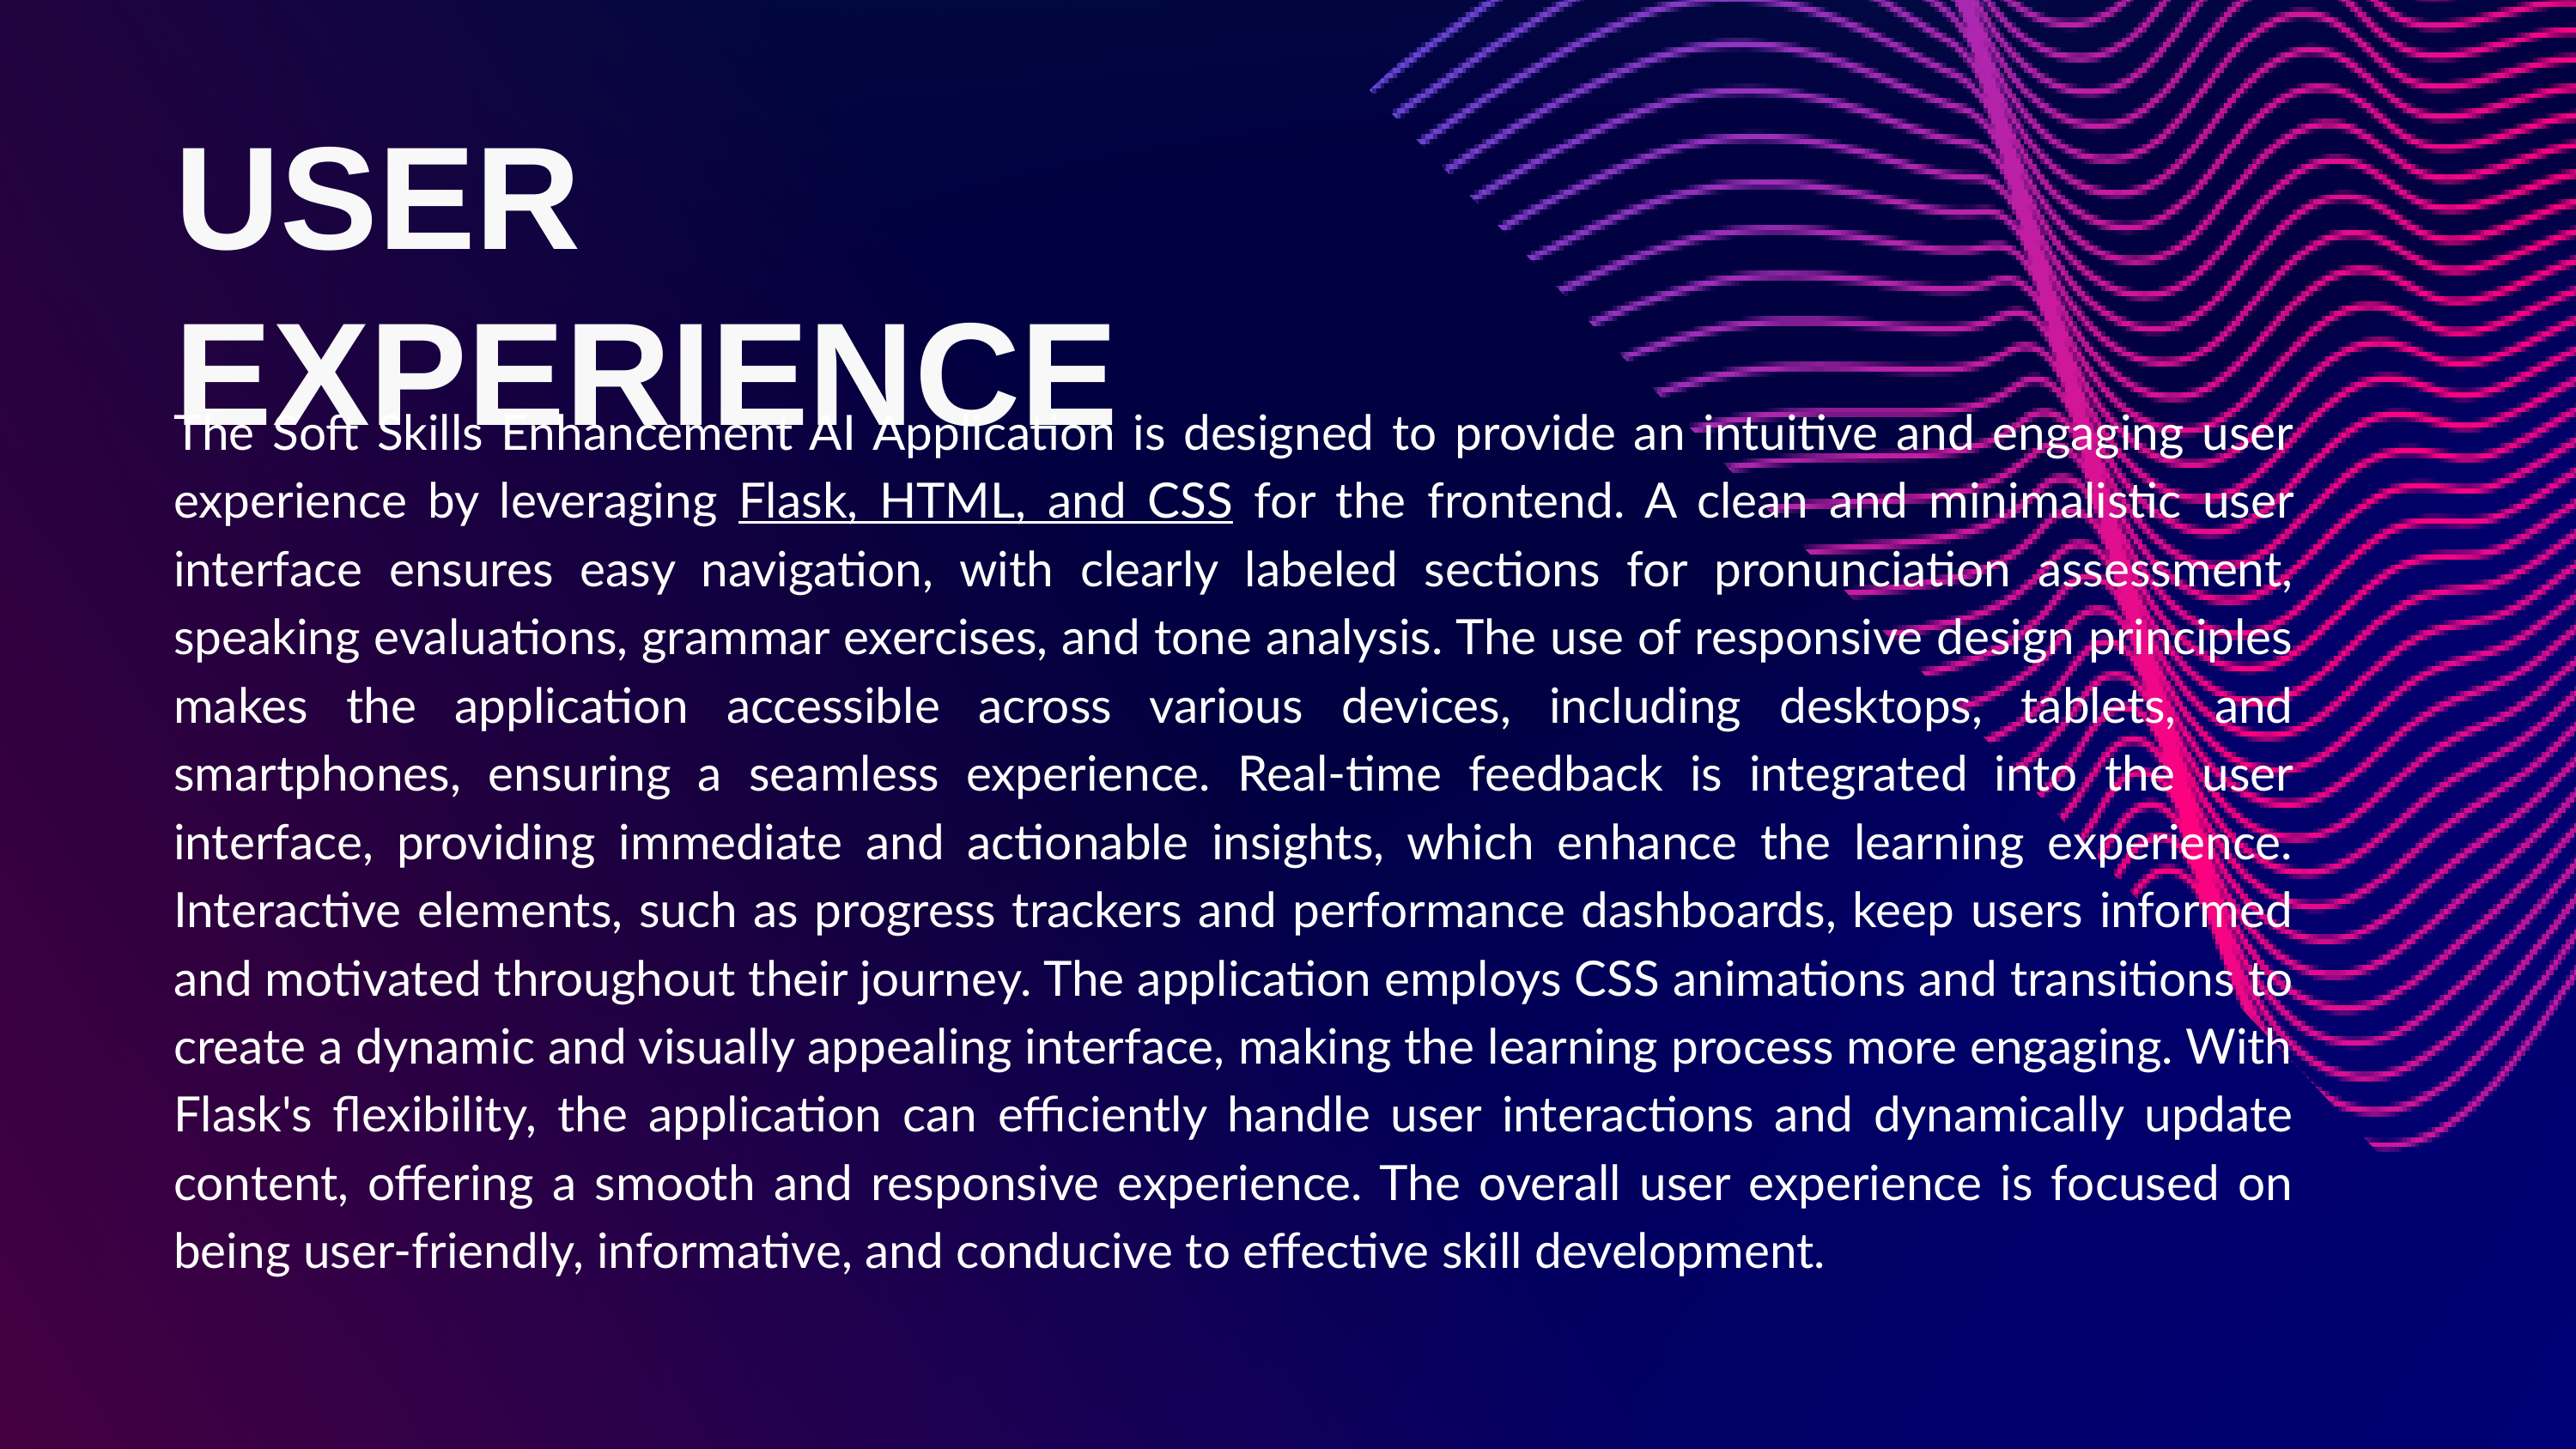

USER EXPERIENCE

The Soft Skills Enhancement AI Application is designed to provide an intuitive and engaging user experience by leveraging Flask, HTML, and CSS for the frontend. A clean and minimalistic user interface ensures easy navigation, with clearly labeled sections for pronunciation assessment, speaking evaluations, grammar exercises, and tone analysis. The use of responsive design principles makes the application accessible across various devices, including desktops, tablets, and smartphones, ensuring a seamless experience. Real-time feedback is integrated into the user interface, providing immediate and actionable insights, which enhance the learning experience. Interactive elements, such as progress trackers and performance dashboards, keep users informed and motivated throughout their journey. The application employs CSS animations and transitions to create a dynamic and visually appealing interface, making the learning process more engaging. With Flask's flexibility, the application can efficiently handle user interactions and dynamically update content, offering a smooth and responsive experience. The overall user experience is focused on being user-friendly, informative, and conducive to effective skill development.